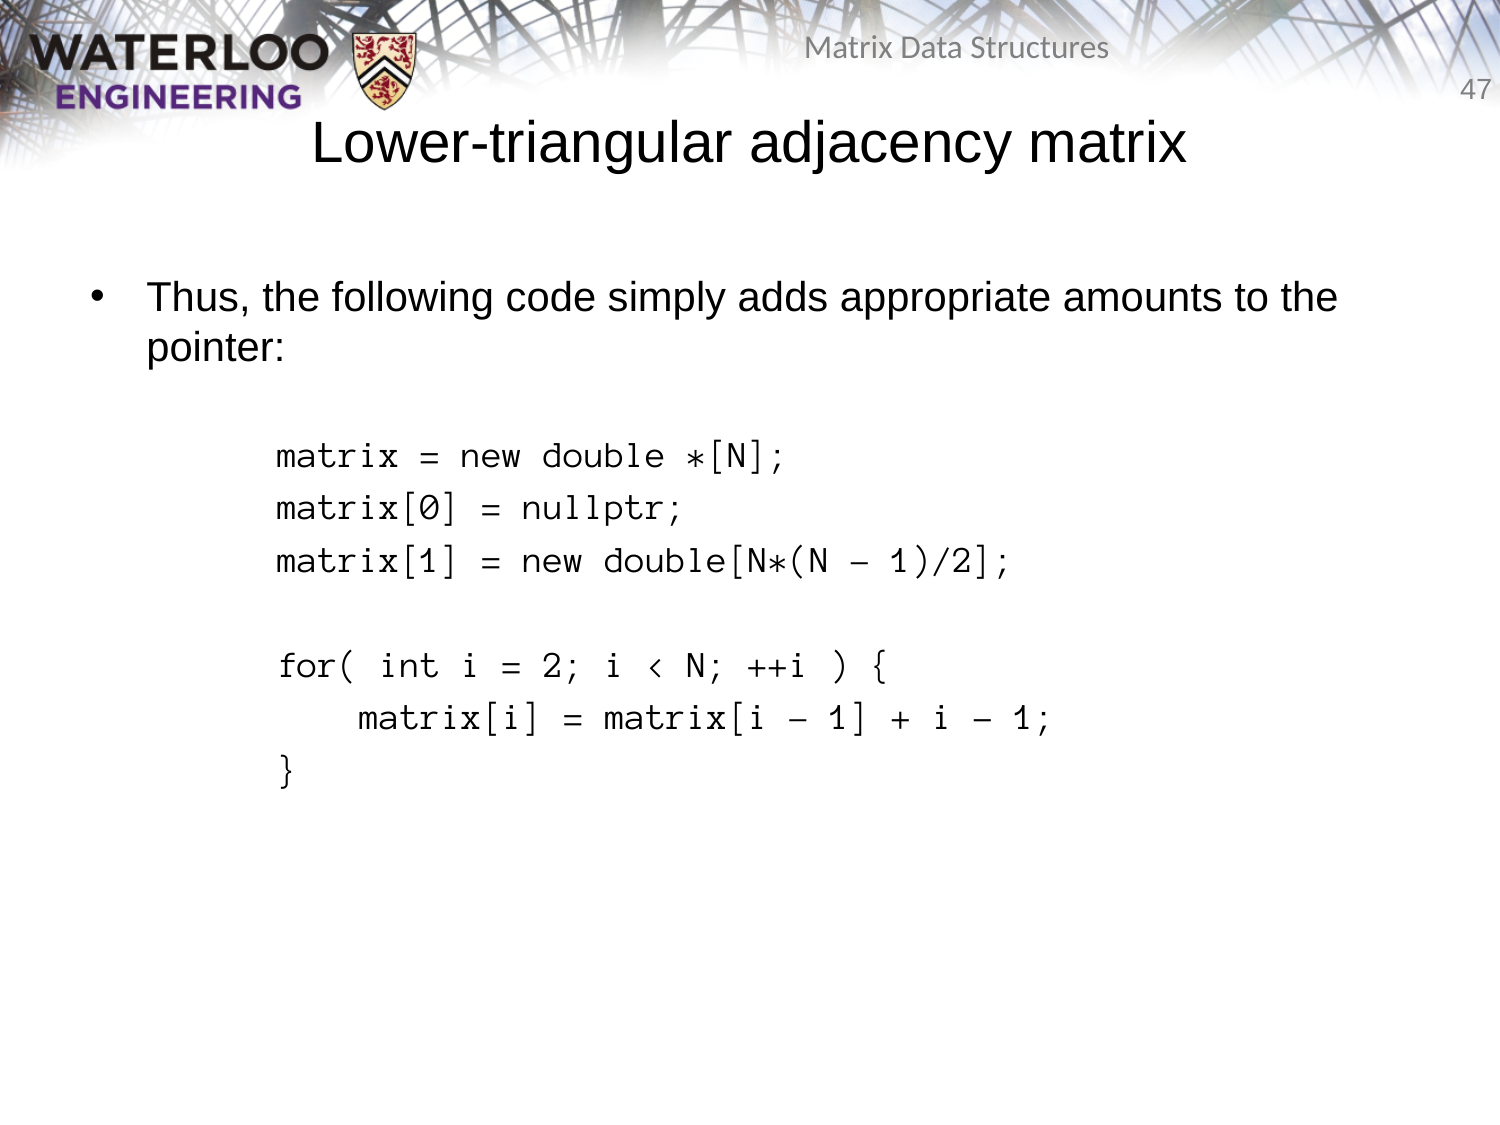

# Lower-triangular adjacency matrix
Thus, the following code simply adds appropriate amounts to the pointer:

	matrix = new double *[N];
	matrix[0] = nullptr;
	matrix[1] = new double[N*(N – 1)/2];

	for( int i = 2; i < N; ++i ) {
	    matrix[i] = matrix[i – 1] + i - 1;
	}